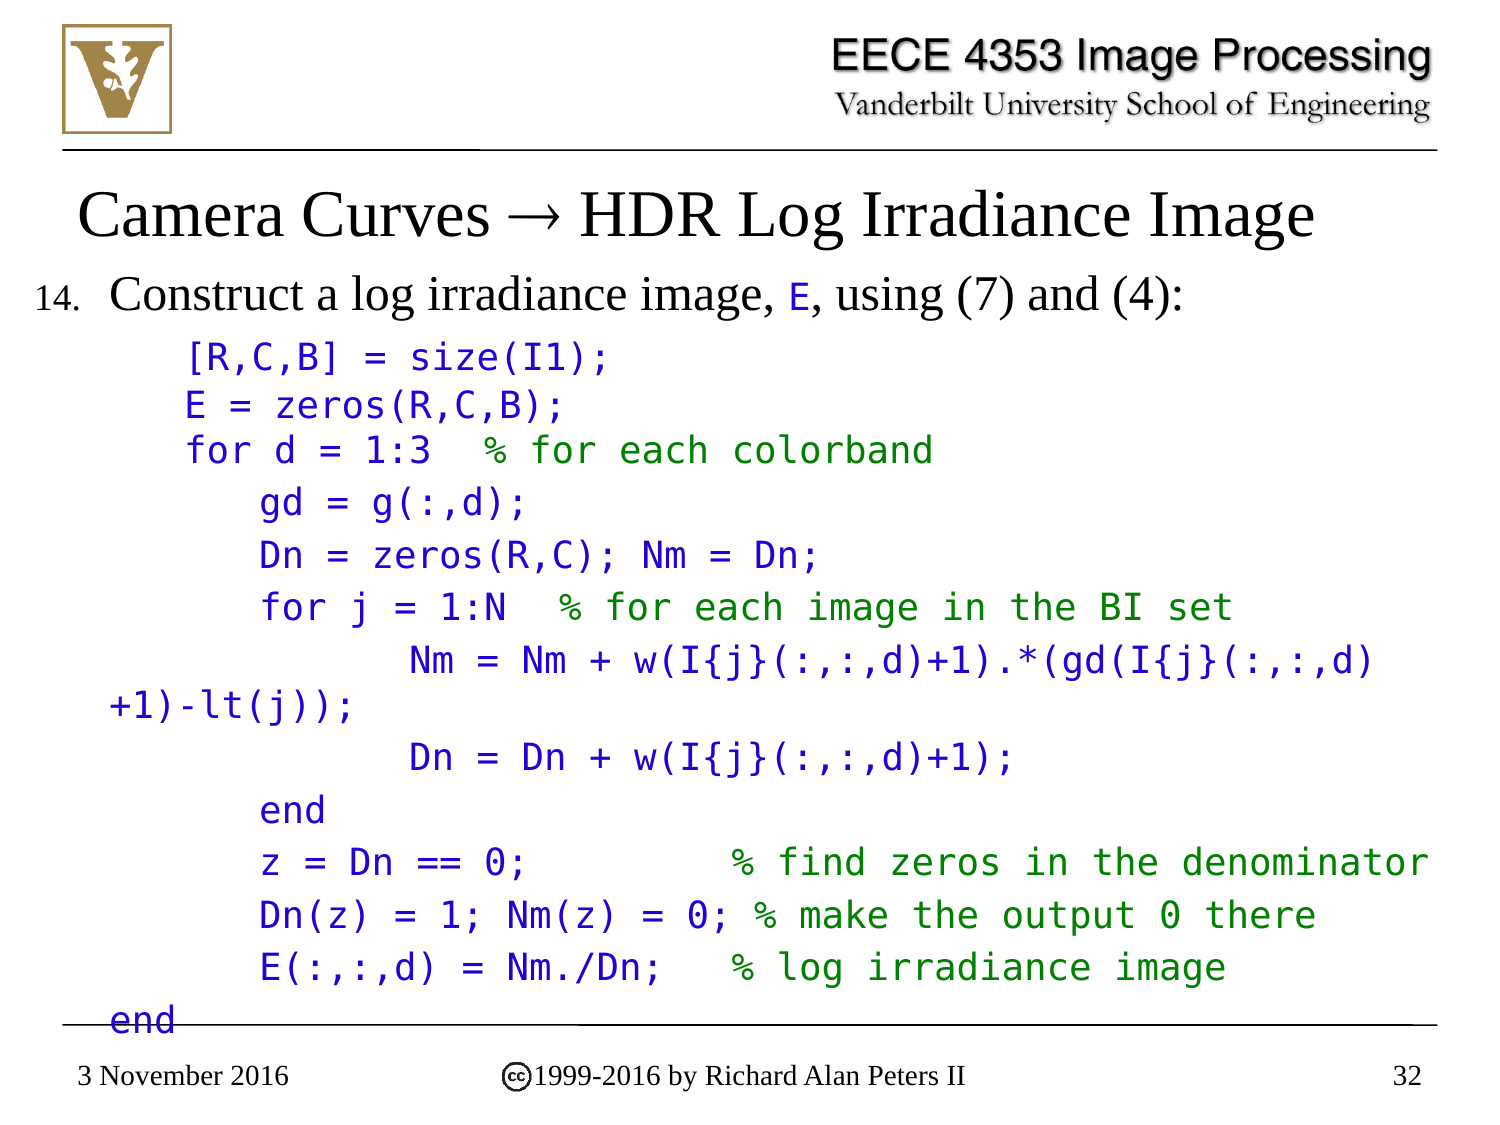

# Camera Curves → HDR Log Irradiance Image
Construct a log irradiance image, E, using (7) and (4):
	[R,C,B] = size(I1);
	E = zeros(R,C,B);
	for d = 1:3	% for each colorband
	gd = g(:,d);
	Dn = zeros(R,C); Nm = Dn;
	for j = 1:N	% for each image in the BI set
		Nm = Nm + w(I{j}(:,:,d)+1).*(gd(I{j}(:,:,d)+1)-lt(j));
	 	Dn = Dn + w(I{j}(:,:,d)+1);
	end
	z = Dn == 0;	 	 % find zeros in the denominator
	Dn(z) = 1; Nm(z) = 0; % make the output 0 there
	E(:,:,d) = Nm./Dn;	 % log irradiance image
end
3 November 2016
1999-2016 by Richard Alan Peters II
32